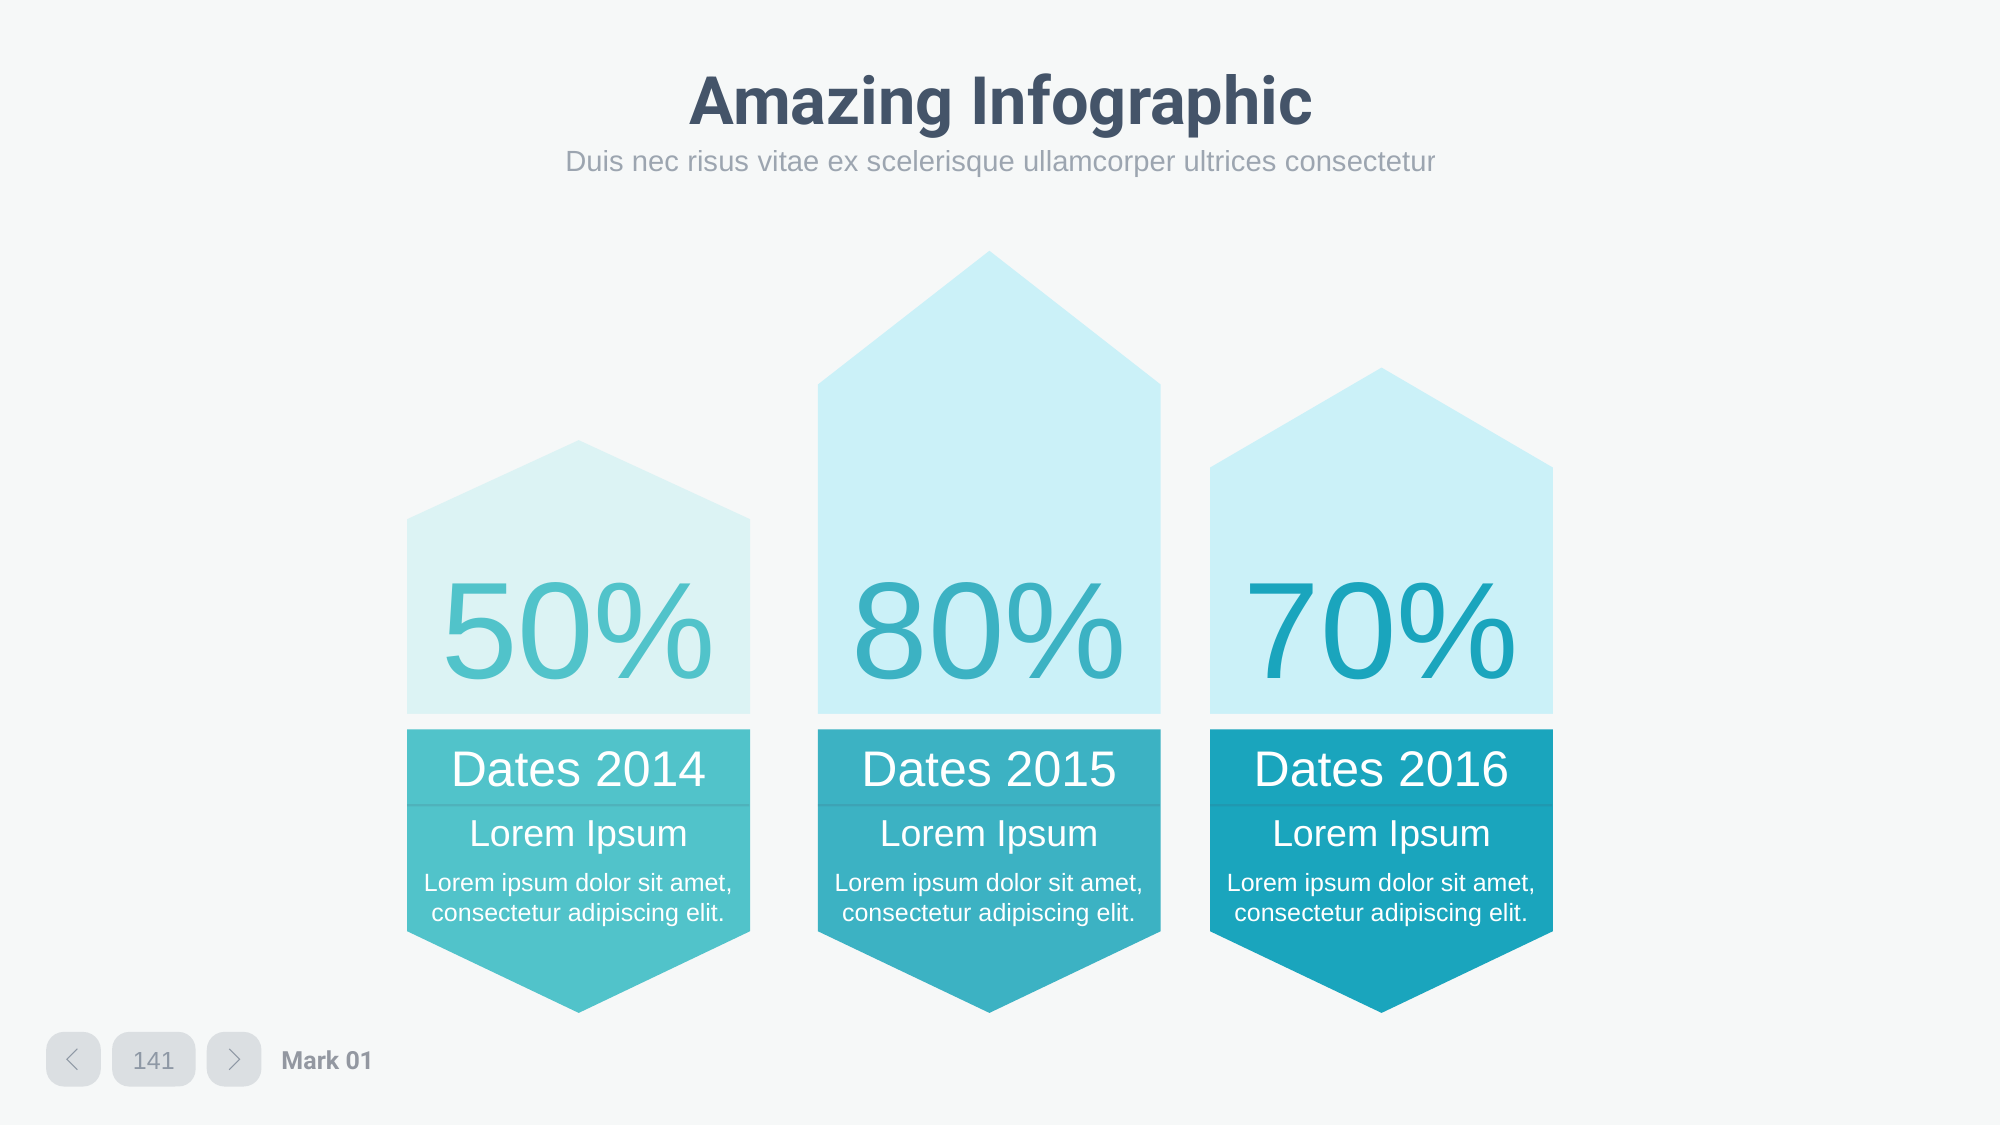

# Amazing Infographic
Duis nec risus vitae ex scelerisque ullamcorper ultrices consectetur
80%
70%
50%

Dates 2014
Lorem Ipsum
Lorem ipsum dolor sit amet, consectetur adipiscing elit.
Dates 2015
Lorem Ipsum
Lorem ipsum dolor sit amet, consectetur adipiscing elit.
Dates 2016
Lorem Ipsum
Lorem ipsum dolor sit amet, consectetur adipiscing elit.